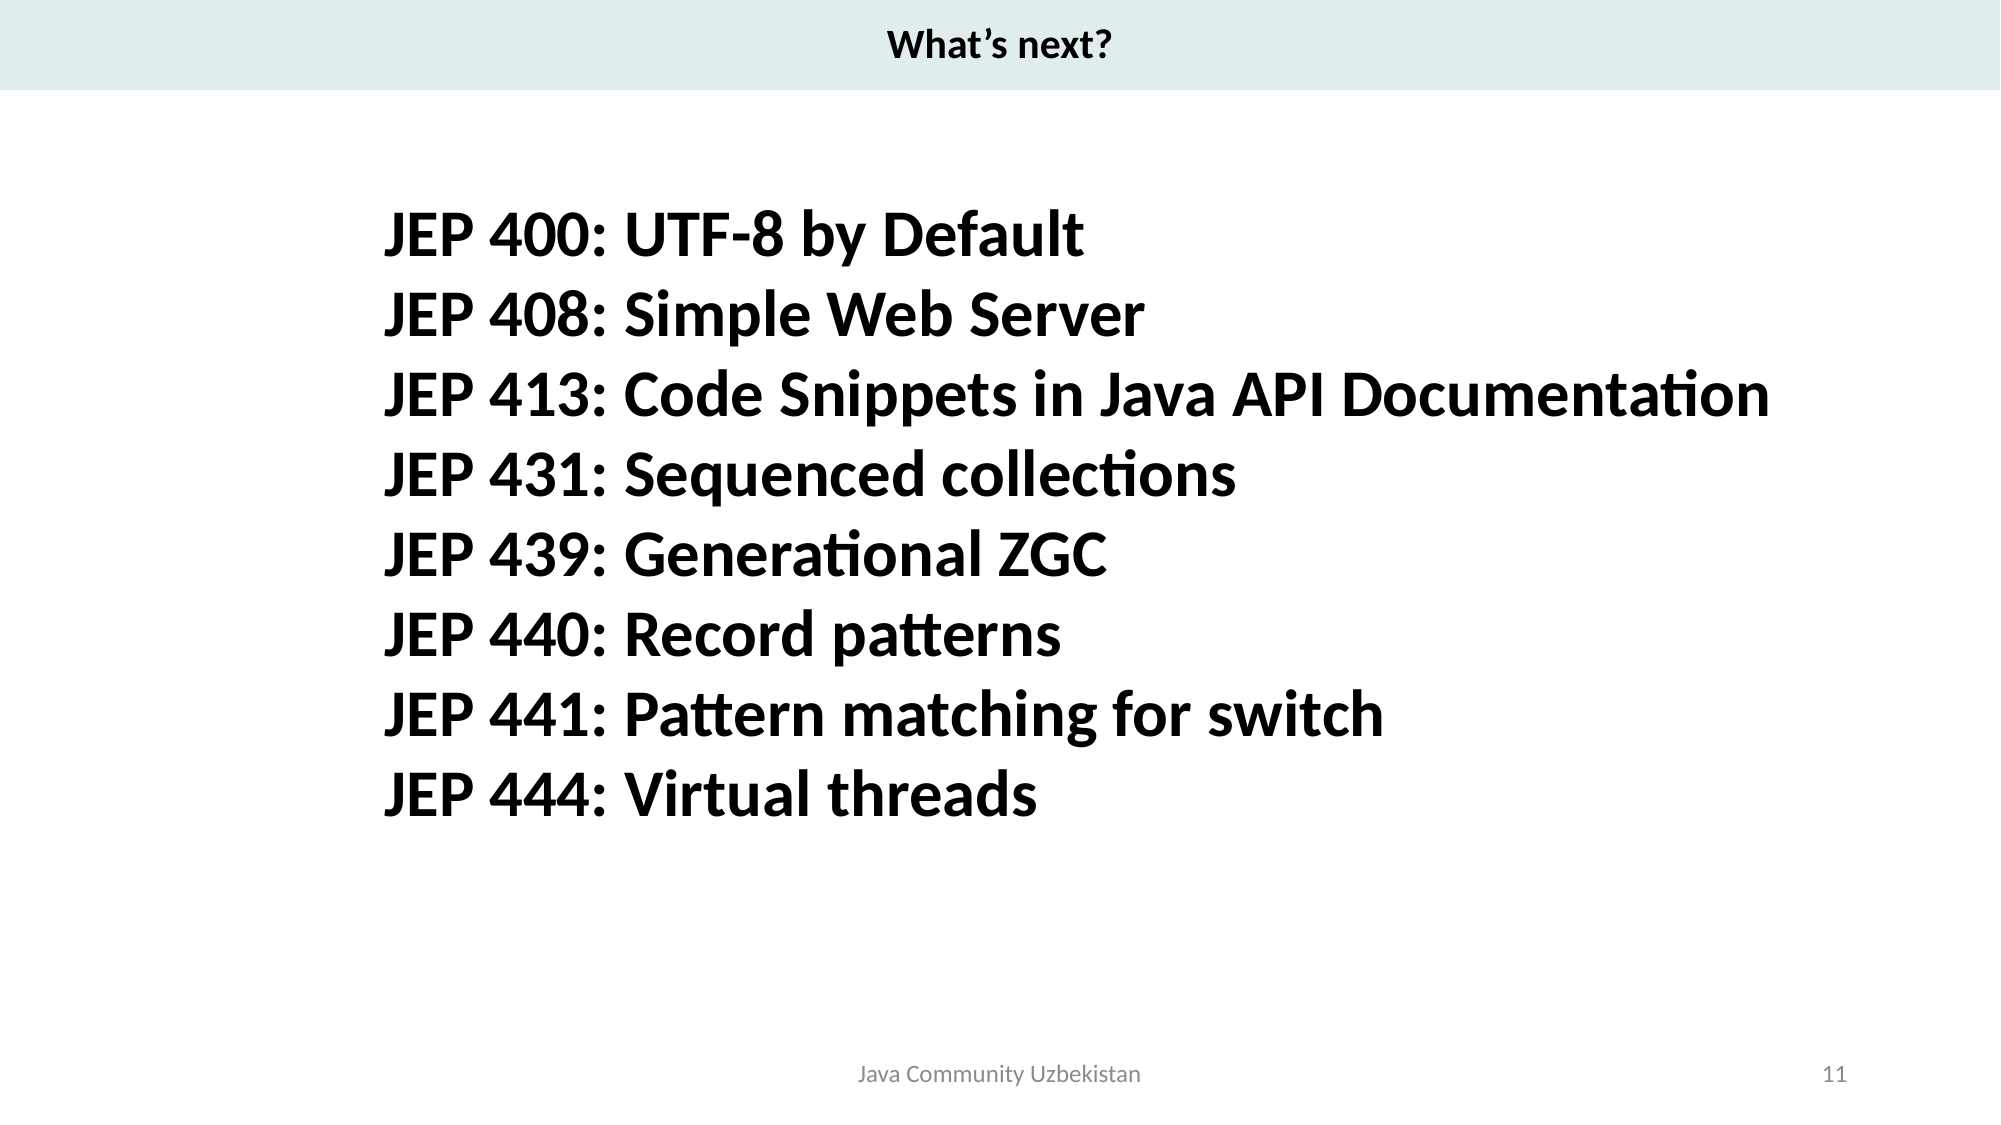

What’s next?
JEP 400: UTF-8 by Default
JEP 408: Simple Web Server
JEP 413: Code Snippets in Java API Documentation
JEP 431: Sequenced collections
JEP 439: Generational ZGC
JEP 440: Record patterns
JEP 441: Pattern matching for switch
JEP 444: Virtual threads
Java Community Uzbekistan
11